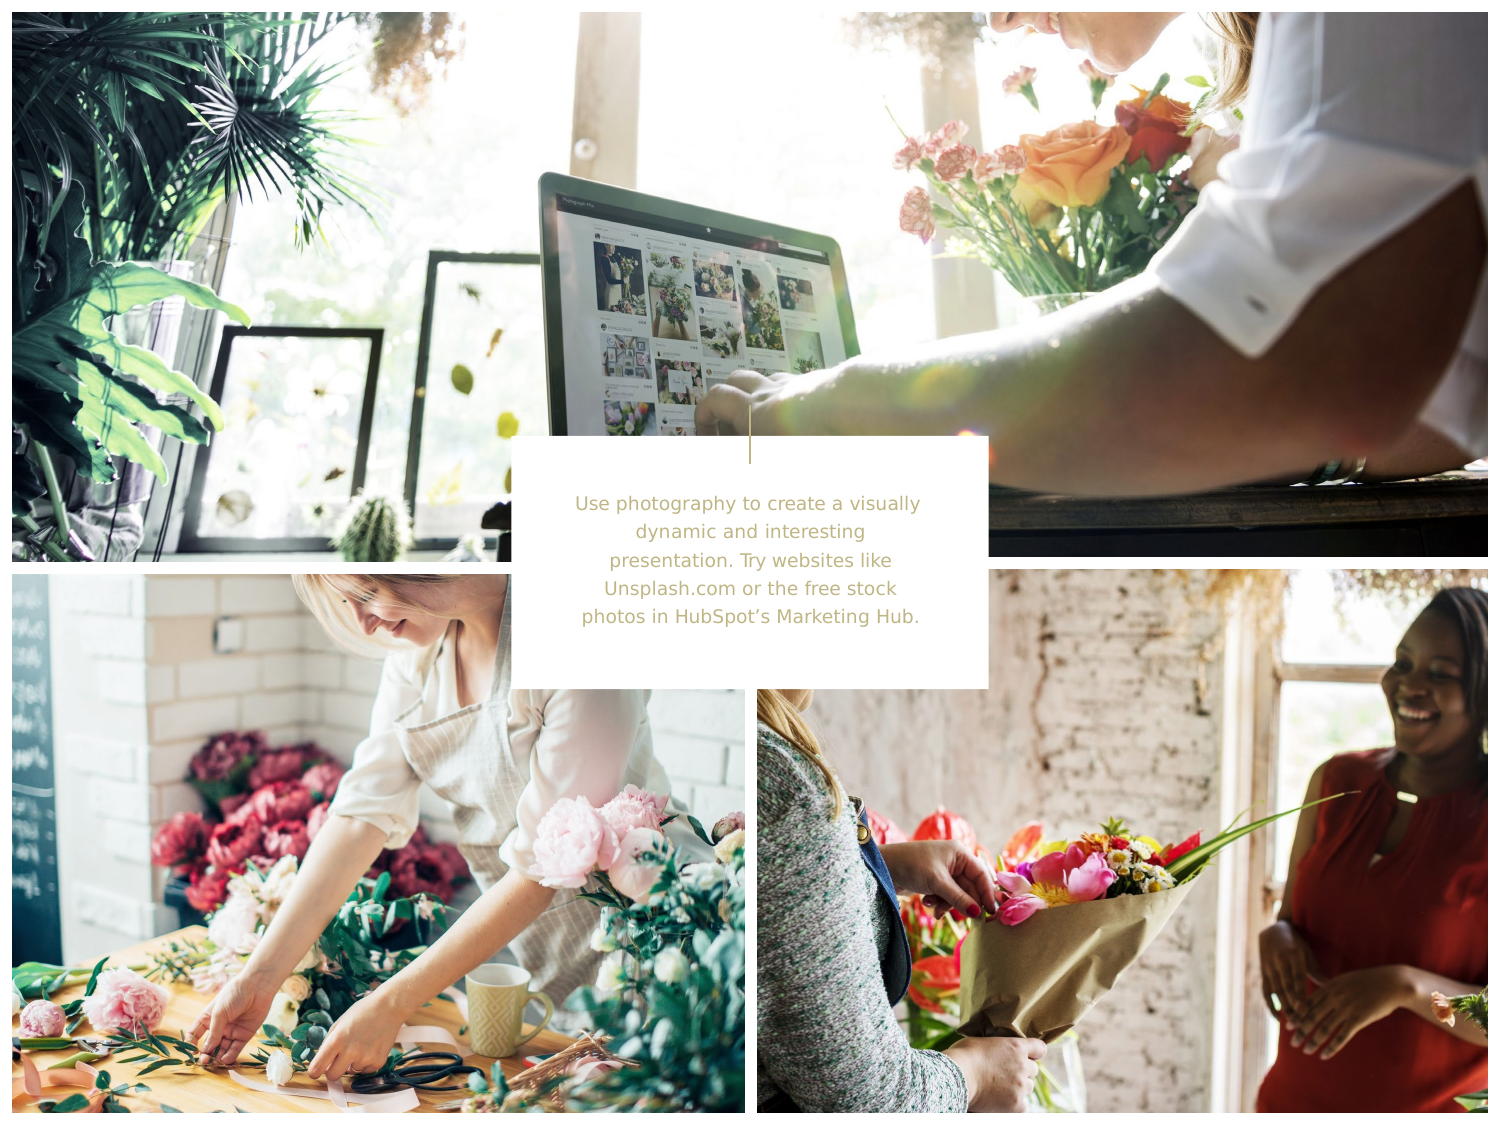

Use photography to create a visually  dynamic and interesting presentation. Try websites like Unsplash.com or the free stock photos in HubSpot’s Marketing Hub.